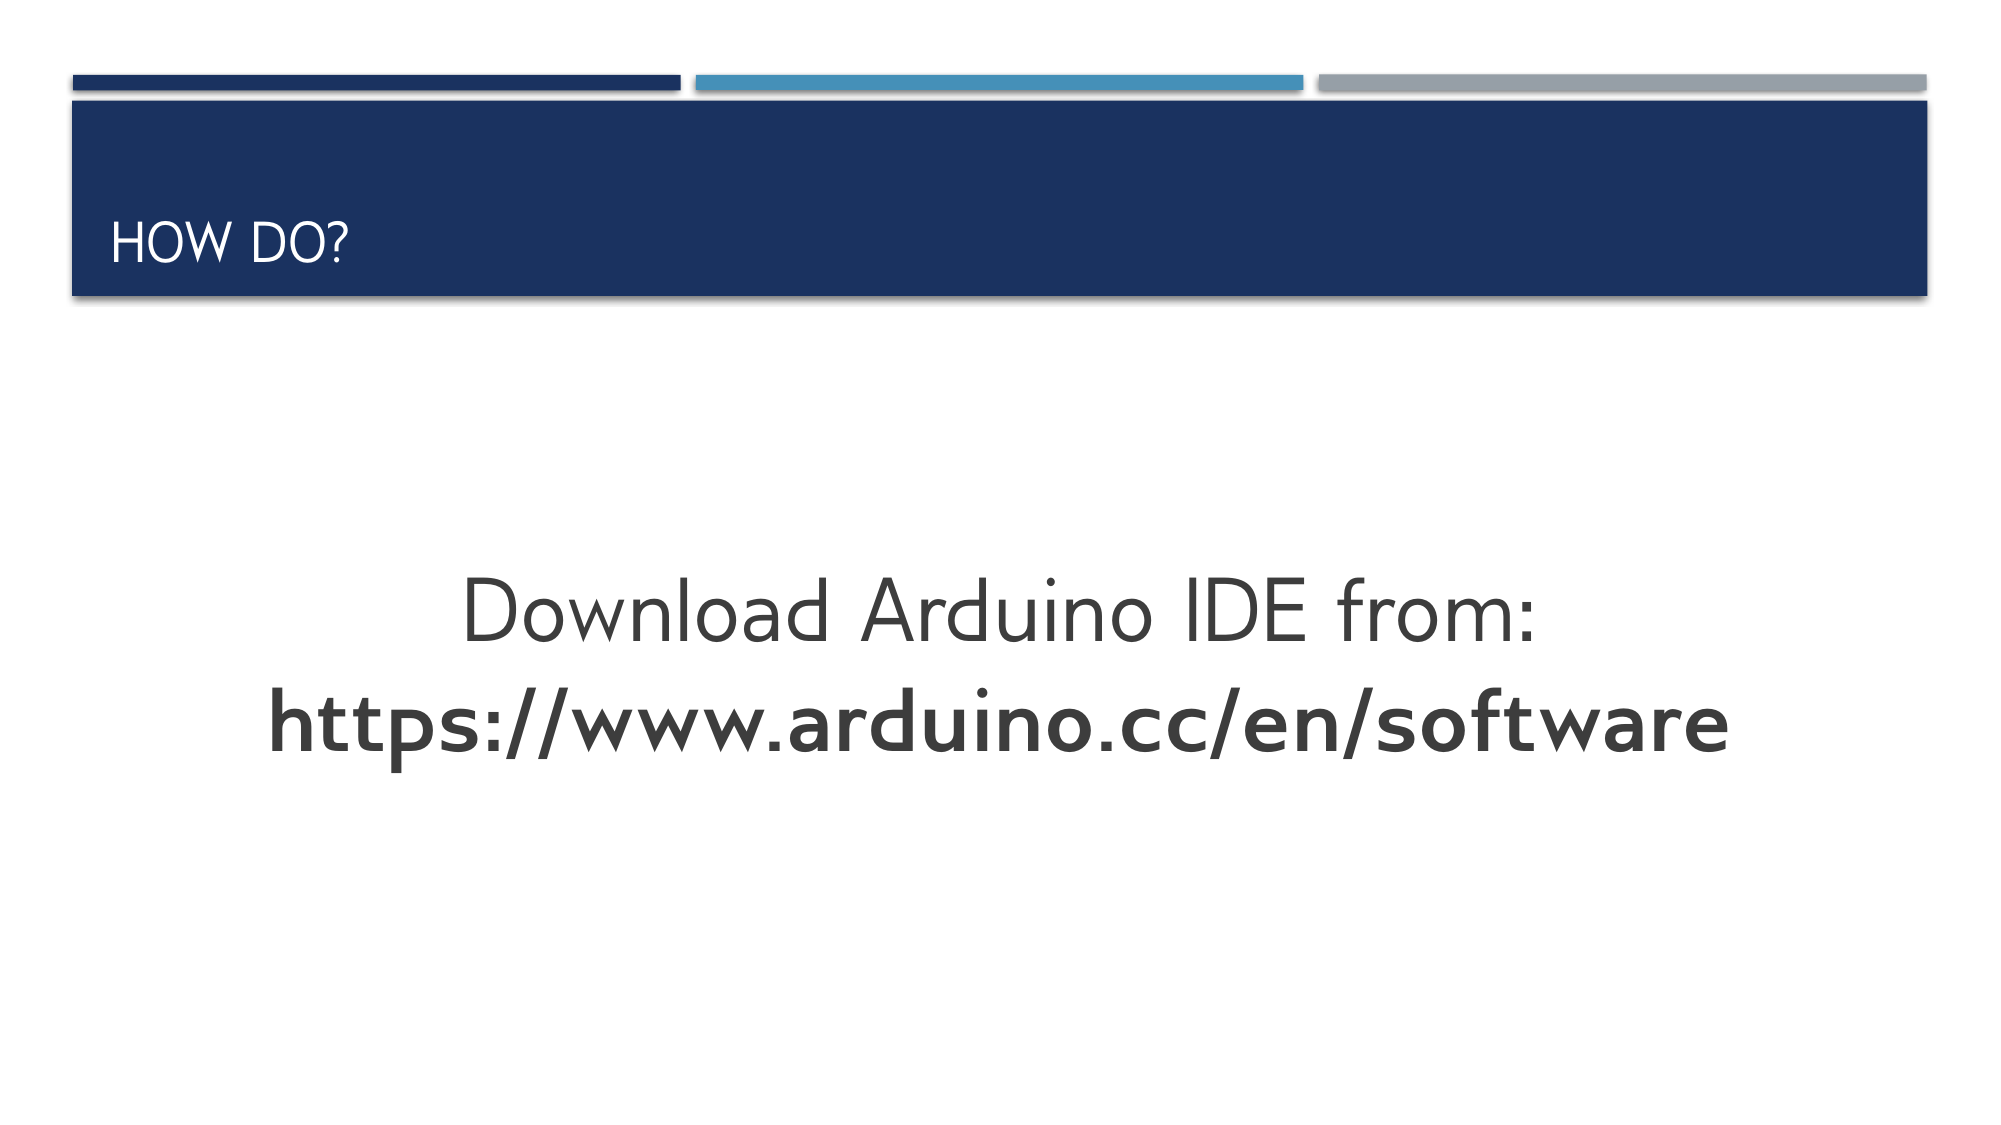

# How do?
Download Arduino IDE from: https://www.arduino.cc/en/software